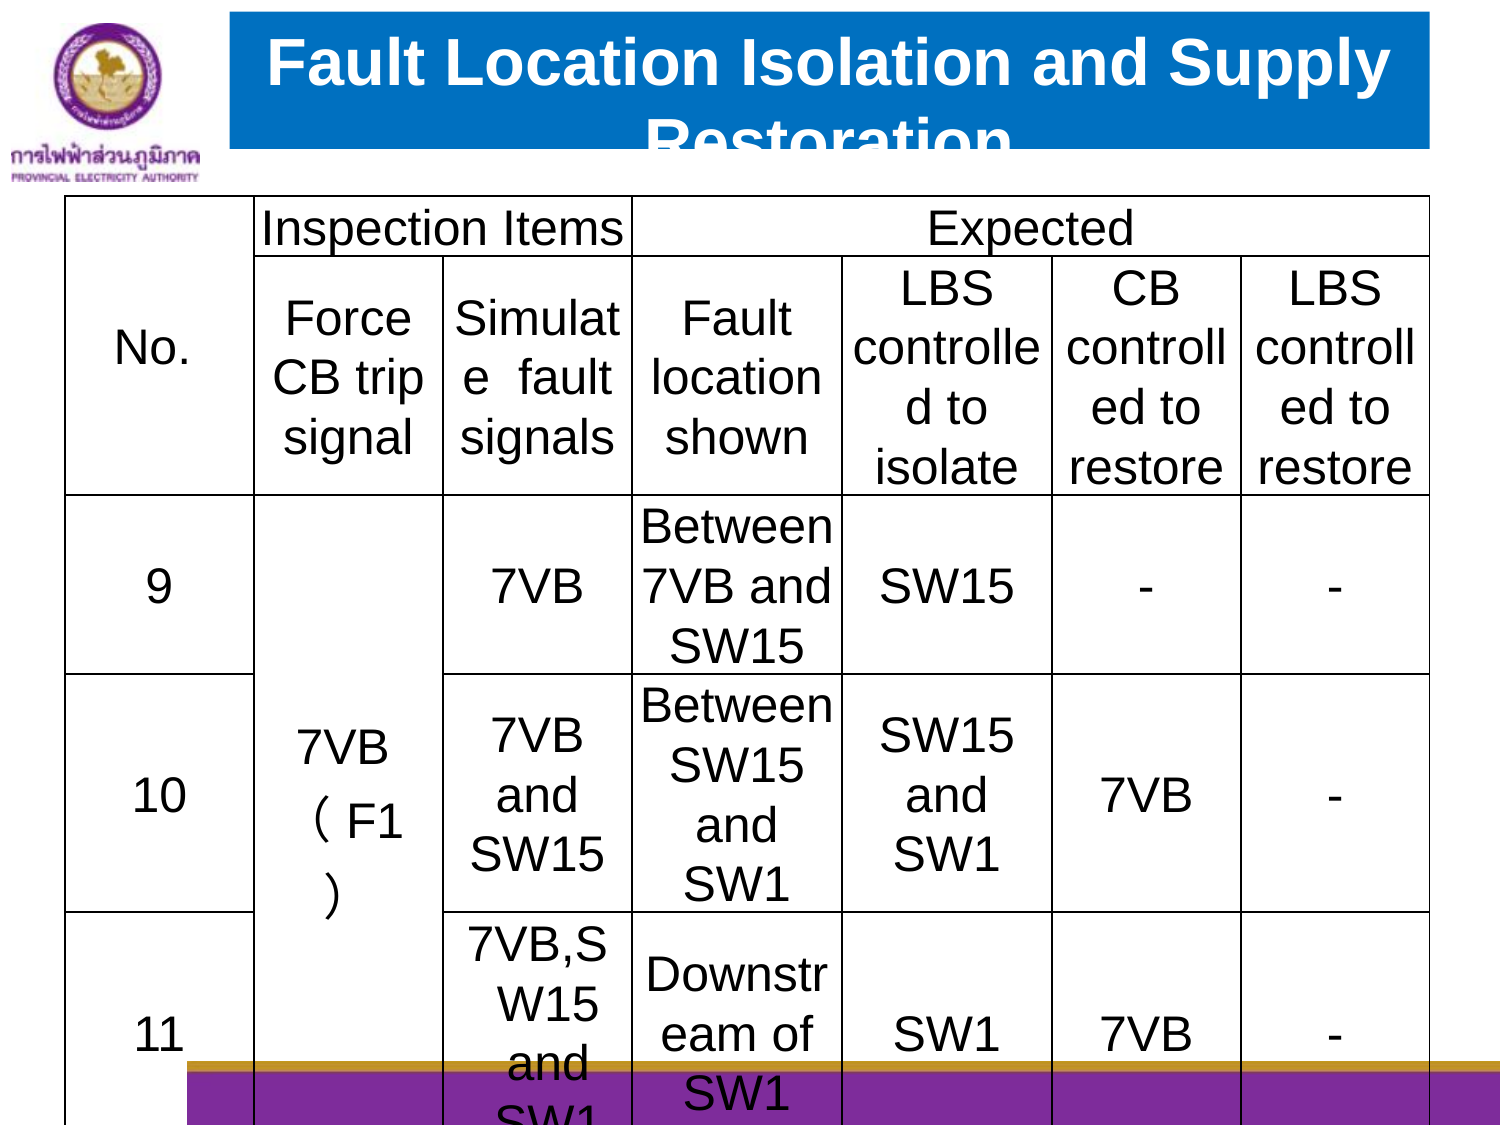

Fault Location Isolation and Supply Restoration
| No. | Inspection Items |  | Expected |  |  |  |
| --- | --- | --- | --- | --- | --- | --- |
|  | Force CB trip signal | Simulate fault signals | Fault location shown | LBS controlled to isolate | CB controlled to restore | LBS controlled to restore |
| 9 | 7VB（F1） | 7VB | Between 7VB and SW15 | SW15 | - | - |
| 10 |  | 7VB and SW15 | Between SW15 and SW1 | SW15 and SW1 | 7VB | - |
| 11 |  | 7VB,SW15 and SW1 | Downstream of SW1 | SW1 | 7VB | - |